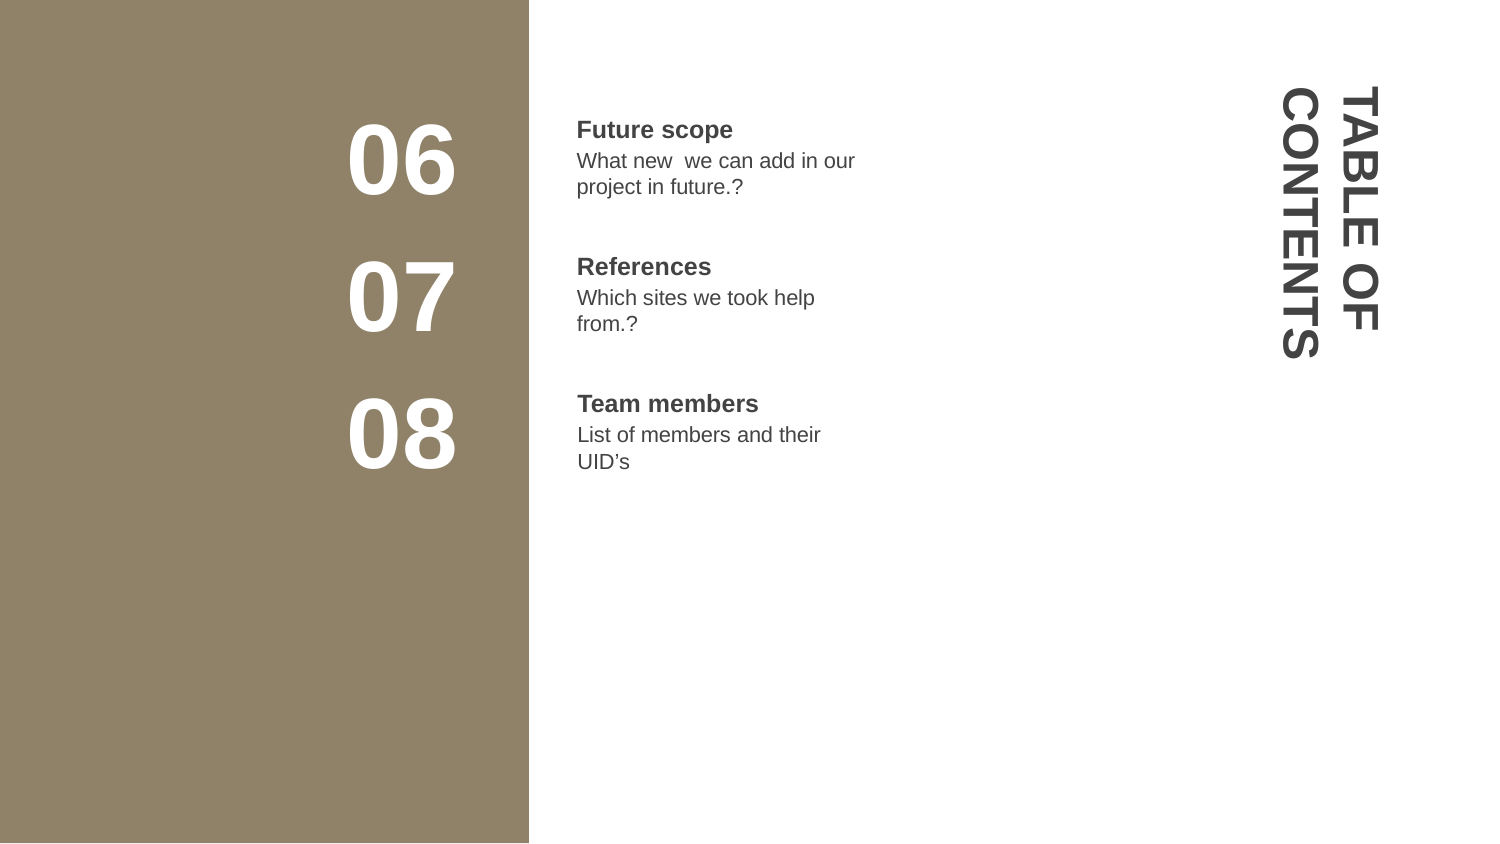

# Future scope
06
What new  we can add in our project in future.?

References
07
Which sites we took help from.?
TABLE OF CONTENTS
Team members
08
List of members and their UID’s